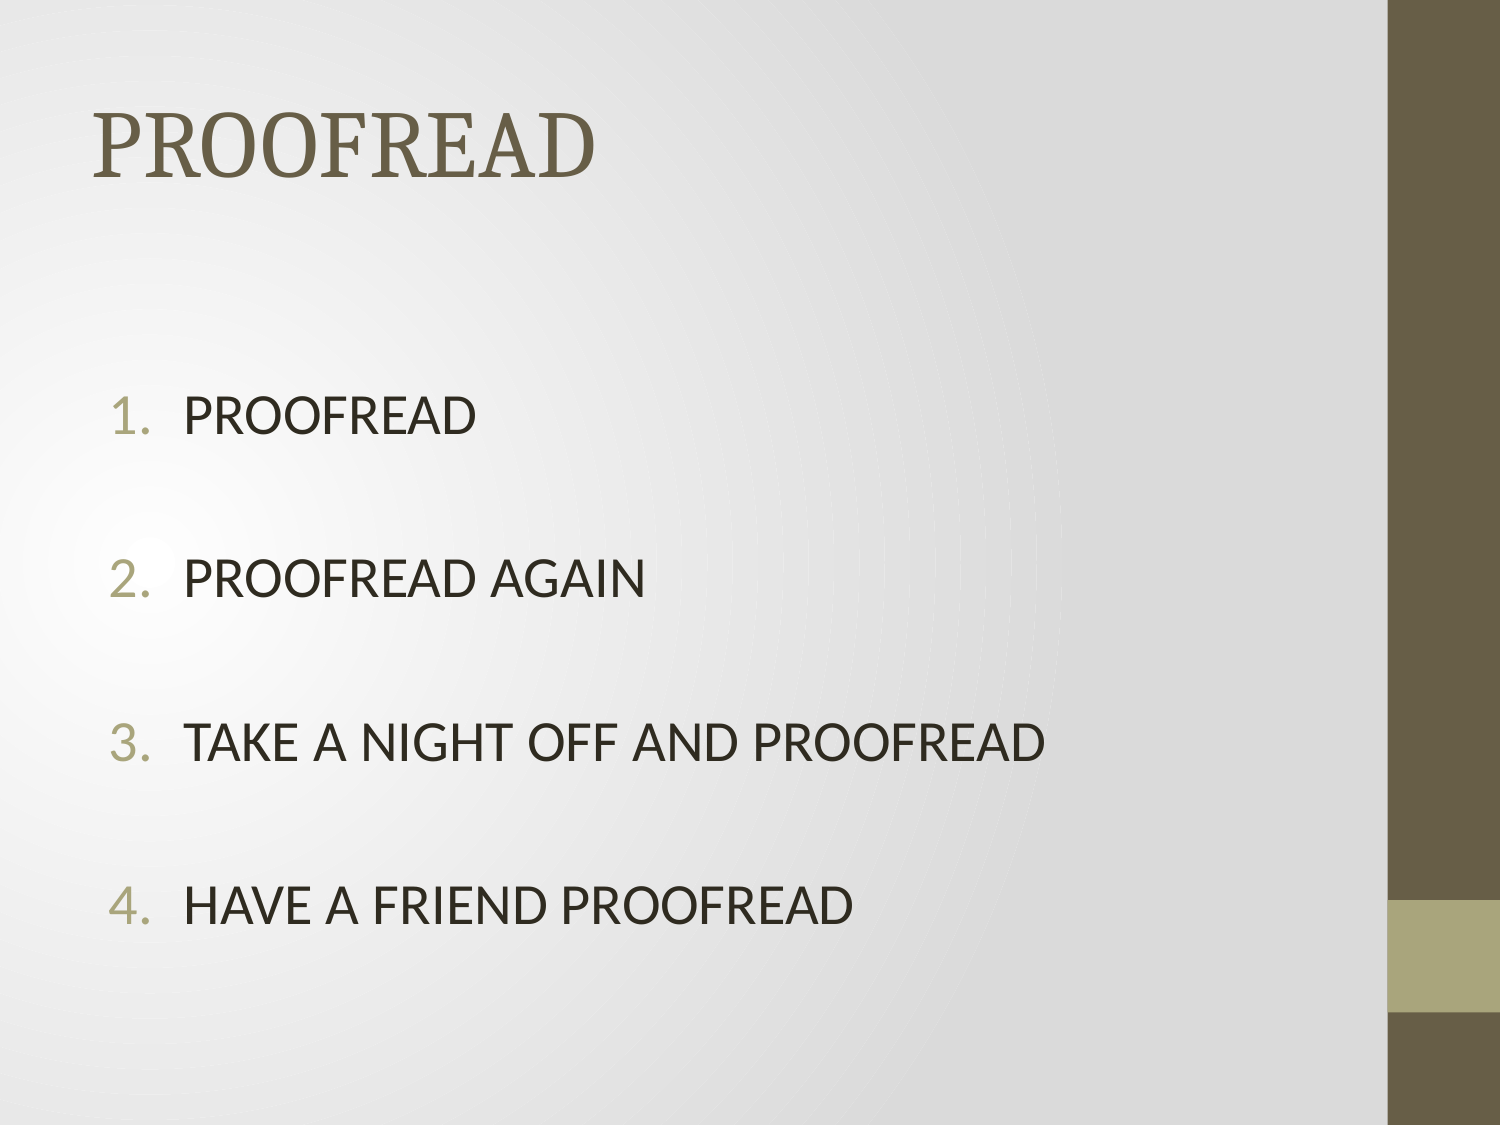

# PROOFREAD
PROOFREAD

PROOFREAD AGAIN

TAKE A NIGHT OFF AND PROOFREAD

HAVE A FRIEND PROOFREAD